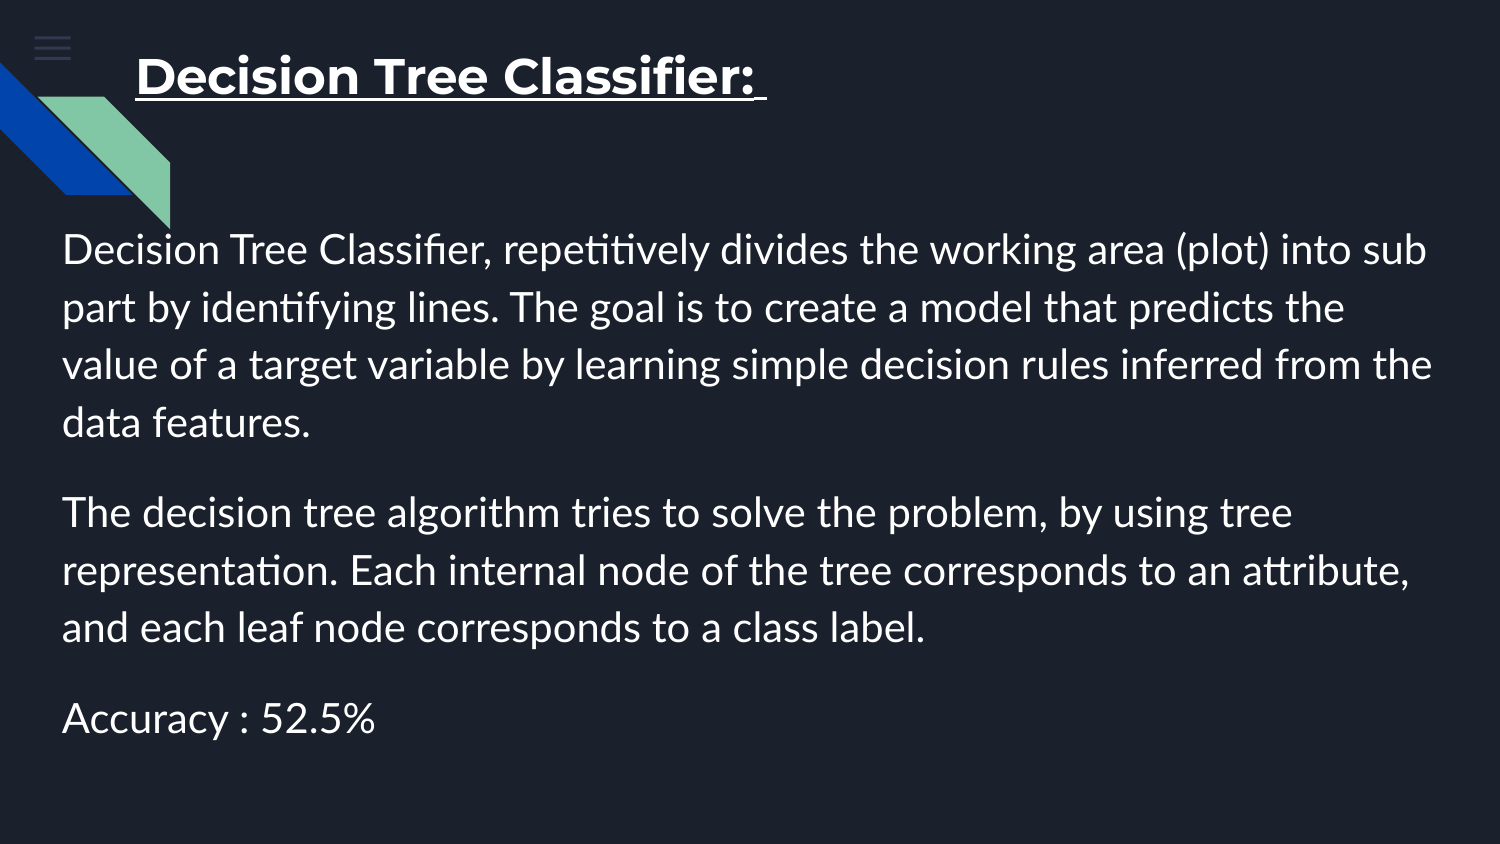

# Decision Tree Classifier:
Decision Tree Classifier, repetitively divides the working area (plot) into sub part by identifying lines. The goal is to create a model that predicts the value of a target variable by learning simple decision rules inferred from the data features.
The decision tree algorithm tries to solve the problem, by using tree representation. Each internal node of the tree corresponds to an attribute, and each leaf node corresponds to a class label.
Accuracy : 52.5%